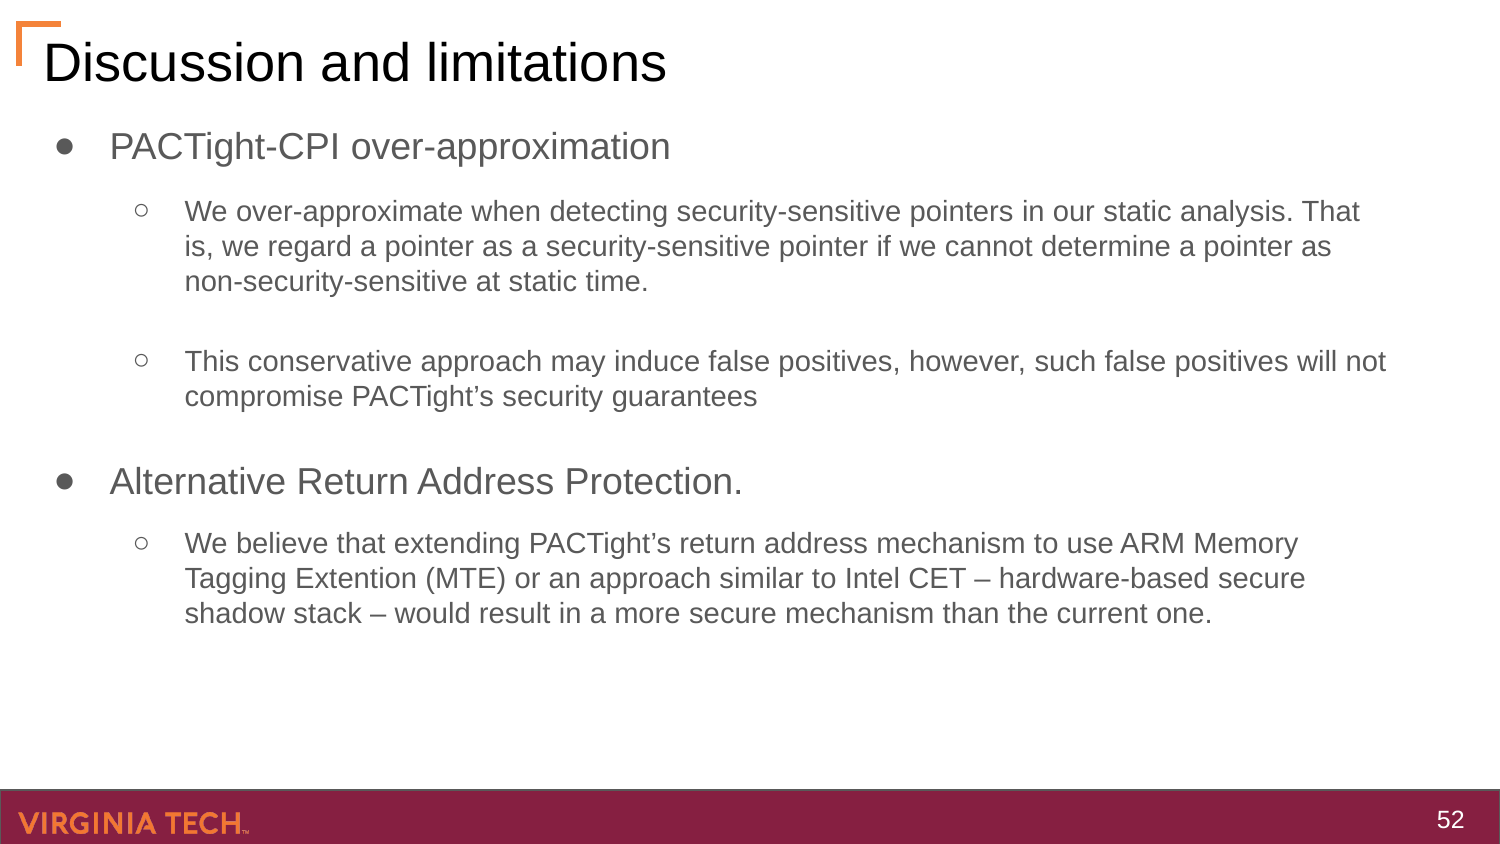

# Discussion and limitations
PACTight-CPI over-approximation

We over-approximate when detecting security-sensitive pointers in our static analysis. That is, we regard a pointer as a security-sensitive pointer if we cannot determine a pointer as non-security-sensitive at static time.

This conservative approach may induce false positives, however, such false positives will not compromise PACTight’s security guarantees

Alternative Return Address Protection.

We believe that extending PACTight’s return address mechanism to use ARM Memory Tagging Extention (MTE) or an approach similar to Intel CET – hardware-based secure shadow stack – would result in a more secure mechanism than the current one.
52